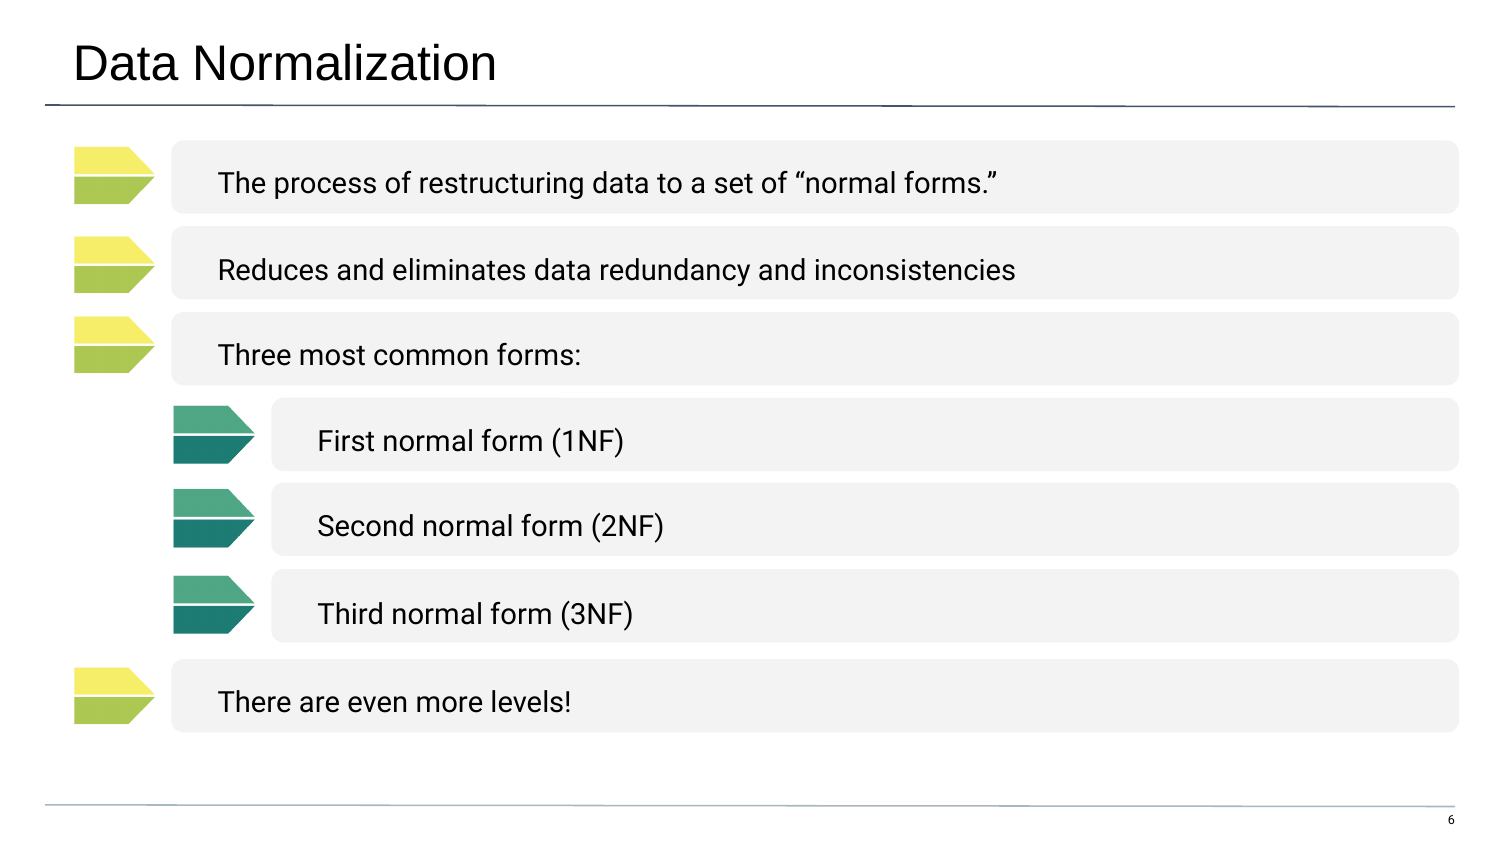

# Data Normalization
The process of restructuring data to a set of “normal forms.”
Reduces and eliminates data redundancy and inconsistencies
Three most common forms:
First normal form (1NF)
Second normal form (2NF)
Third normal form (3NF)
There are even more levels!

6